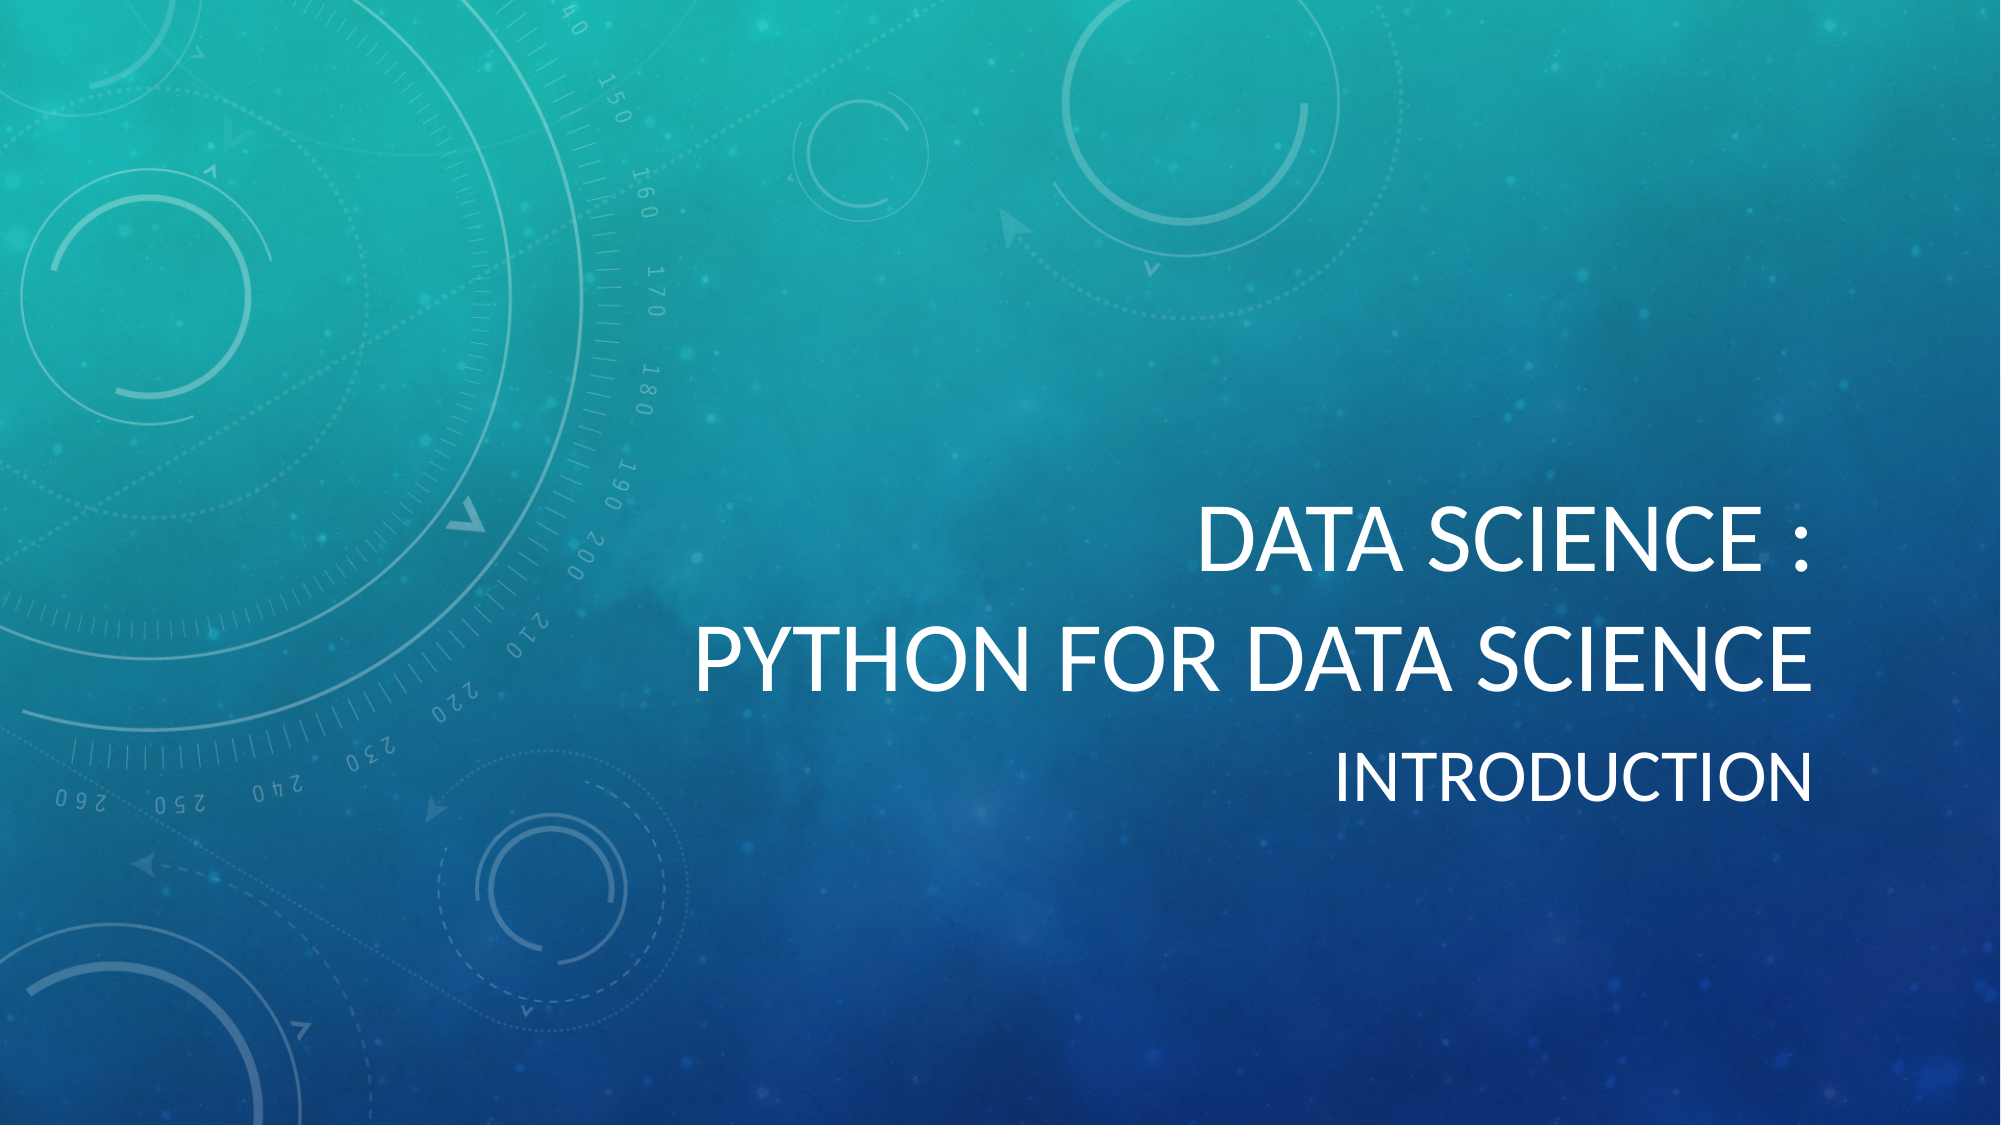

# Data science : python for data science
introduction